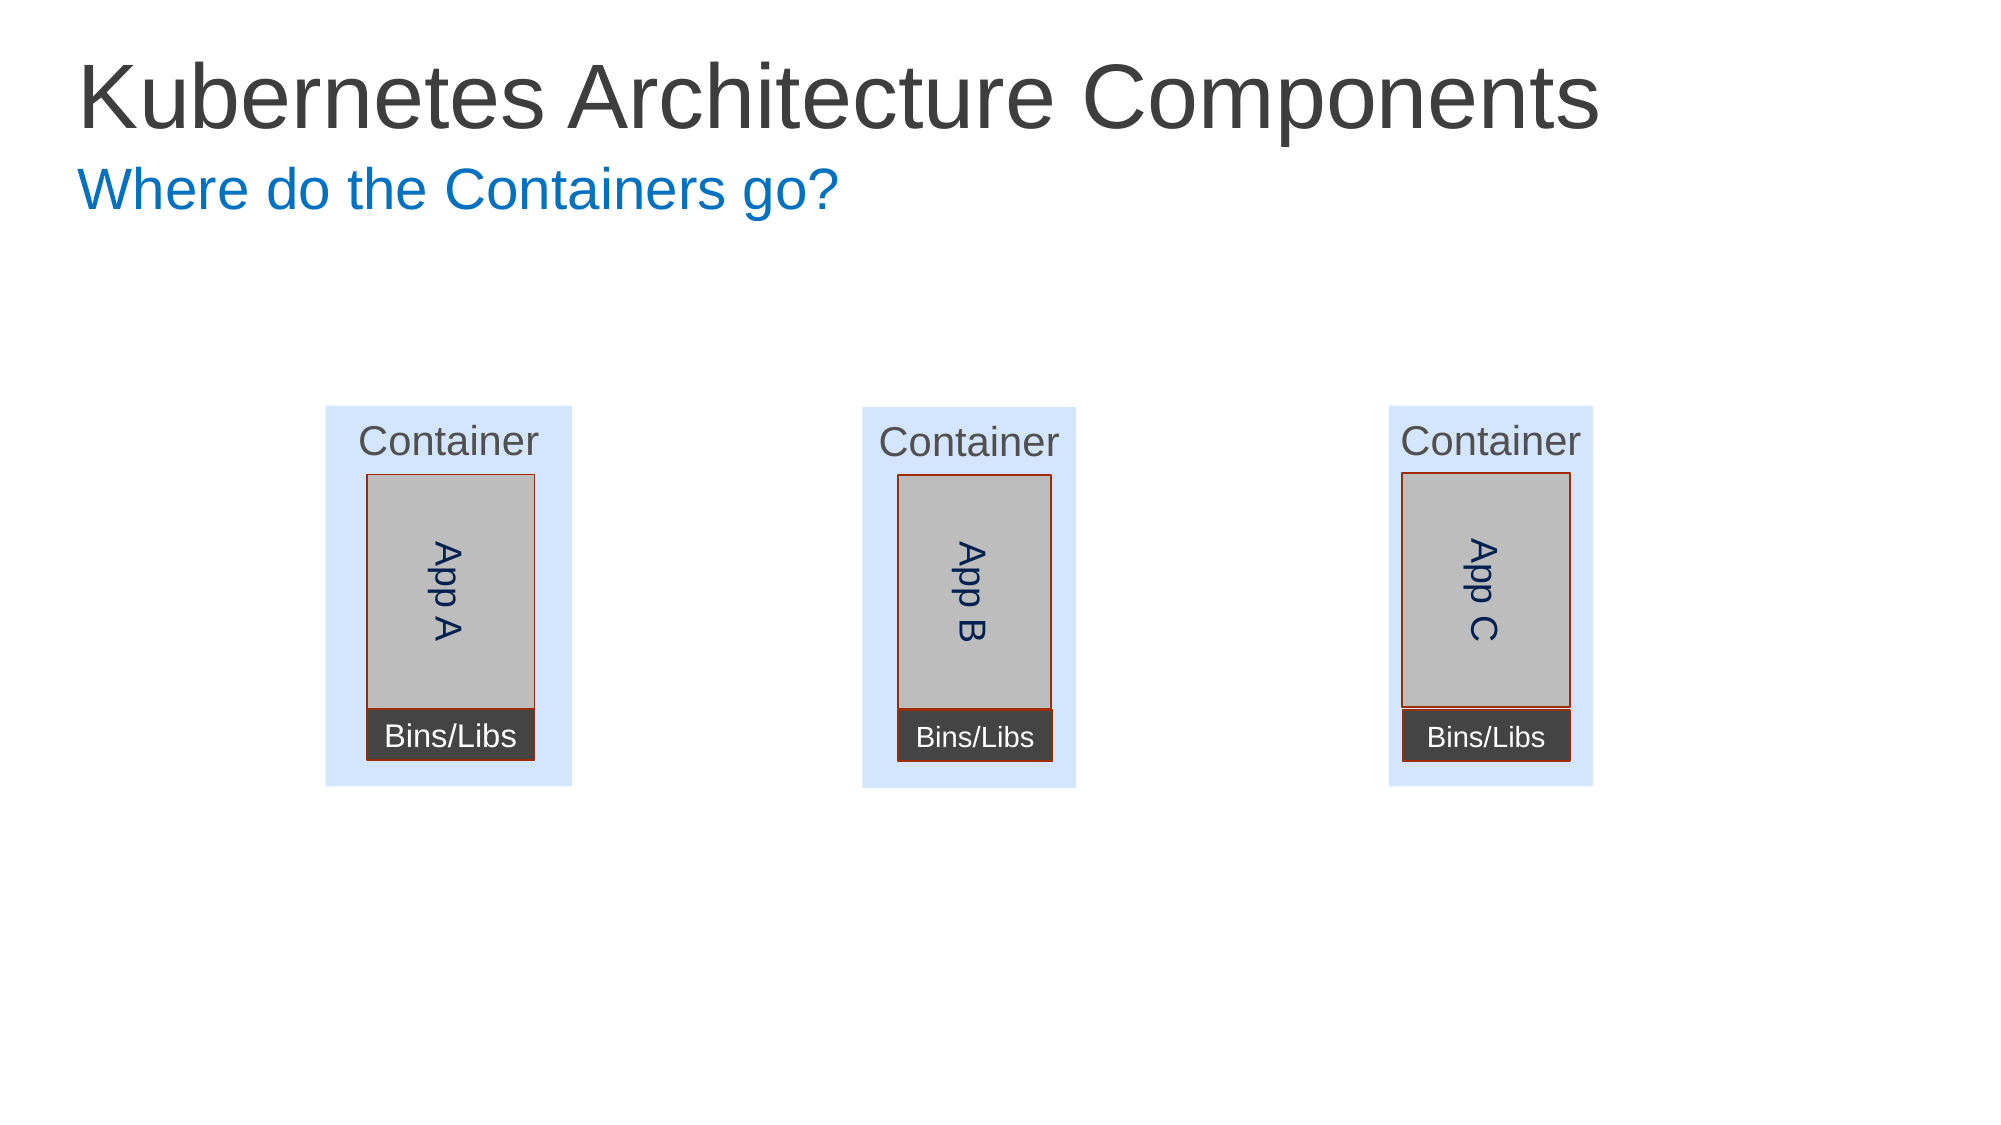

Kubernetes Architecture Components
Where do the Containers go?
Container
Container
Container
App C
App A
App B
Bins/Libs
Bins/Libs
Bins/Libs